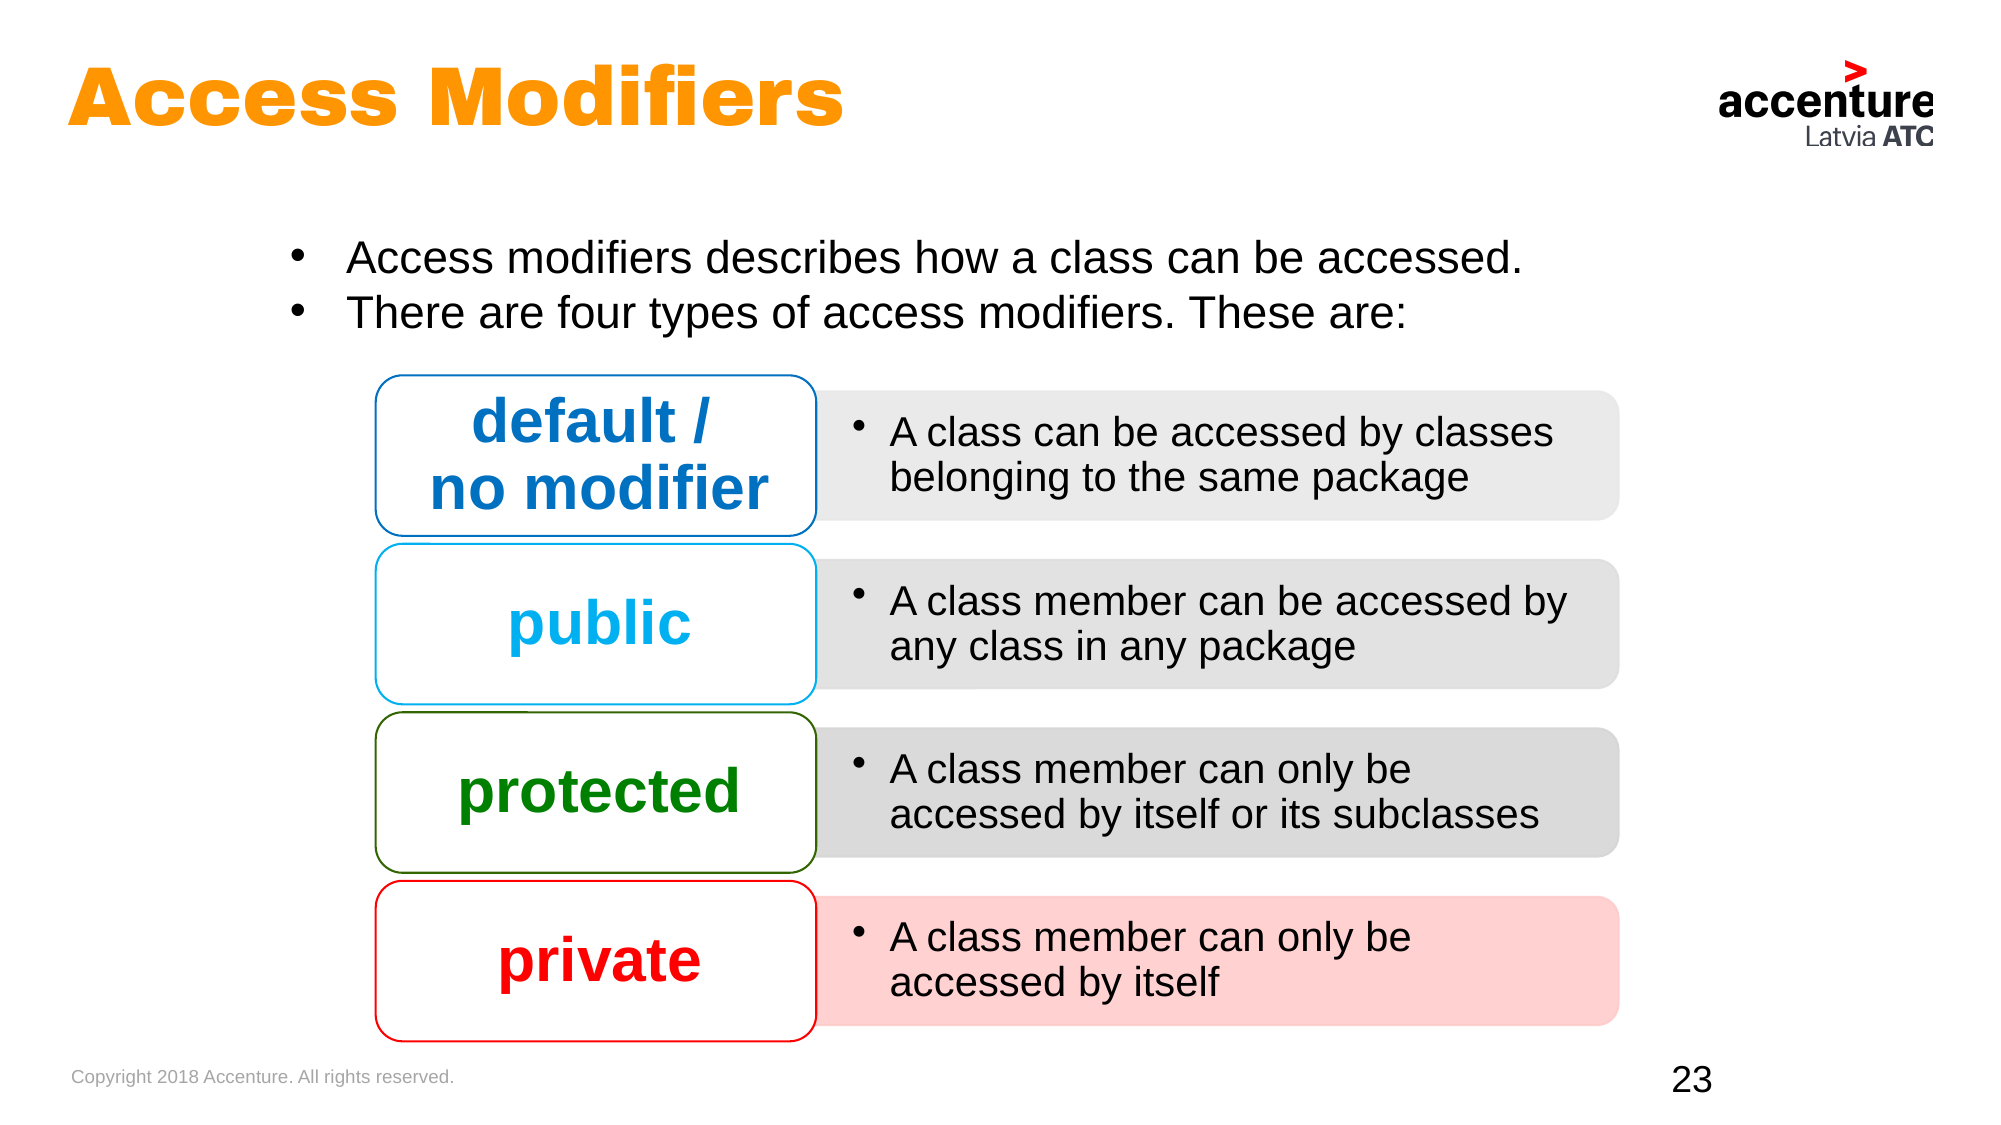

Access Modifiers
Access modifiers describes how a class can be accessed.
There are four types of access modifiers. These are:

A class can be accessed by classes belonging to the same package
default /
no modifier
A class member can be accessed by any class in any package
public
A class member can only be accessed by itself or its subclasses
protected
A class member can only be accessed by itself
private
23